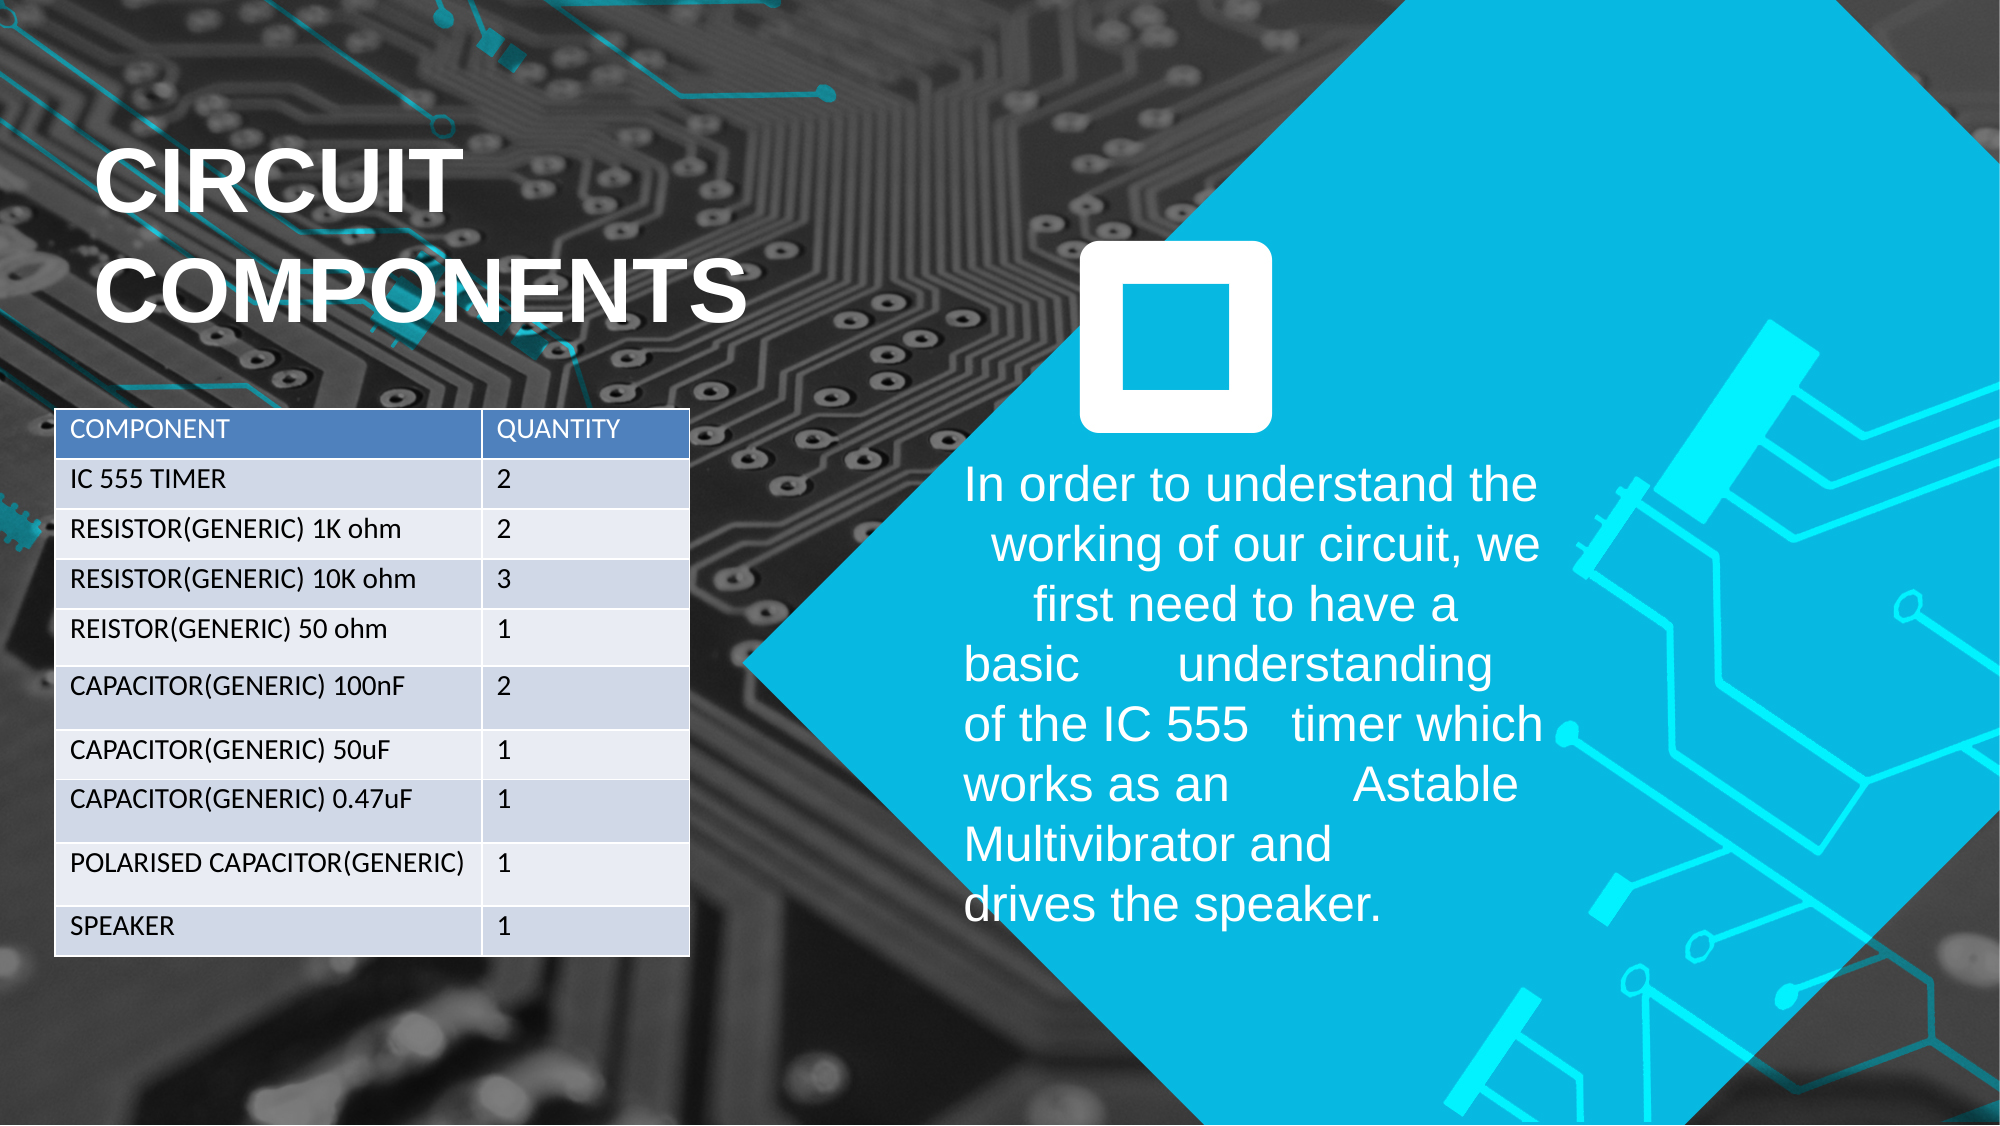

CIRCUIT COMPONENTS
| COMPONENT | QUANTITY |
| --- | --- |
| IC 555 TIMER | 2 |
| RESISTOR(GENERIC) 1K ohm | 2 |
| RESISTOR(GENERIC) 10K ohm | 3 |
| REISTOR(GENERIC) 50 ohm | 1 |
| CAPACITOR(GENERIC) 100nF | 2 |
| CAPACITOR(GENERIC) 50uF | 1 |
| CAPACITOR(GENERIC) 0.47uF | 1 |
| POLARISED CAPACITOR(GENERIC) | 1 |
| SPEAKER | 1 |
In order to understand the   working of our circuit, we      first need to have a basic       understanding of the IC 555   timer which works as an         Astable Multivibrator and        drives the speaker.